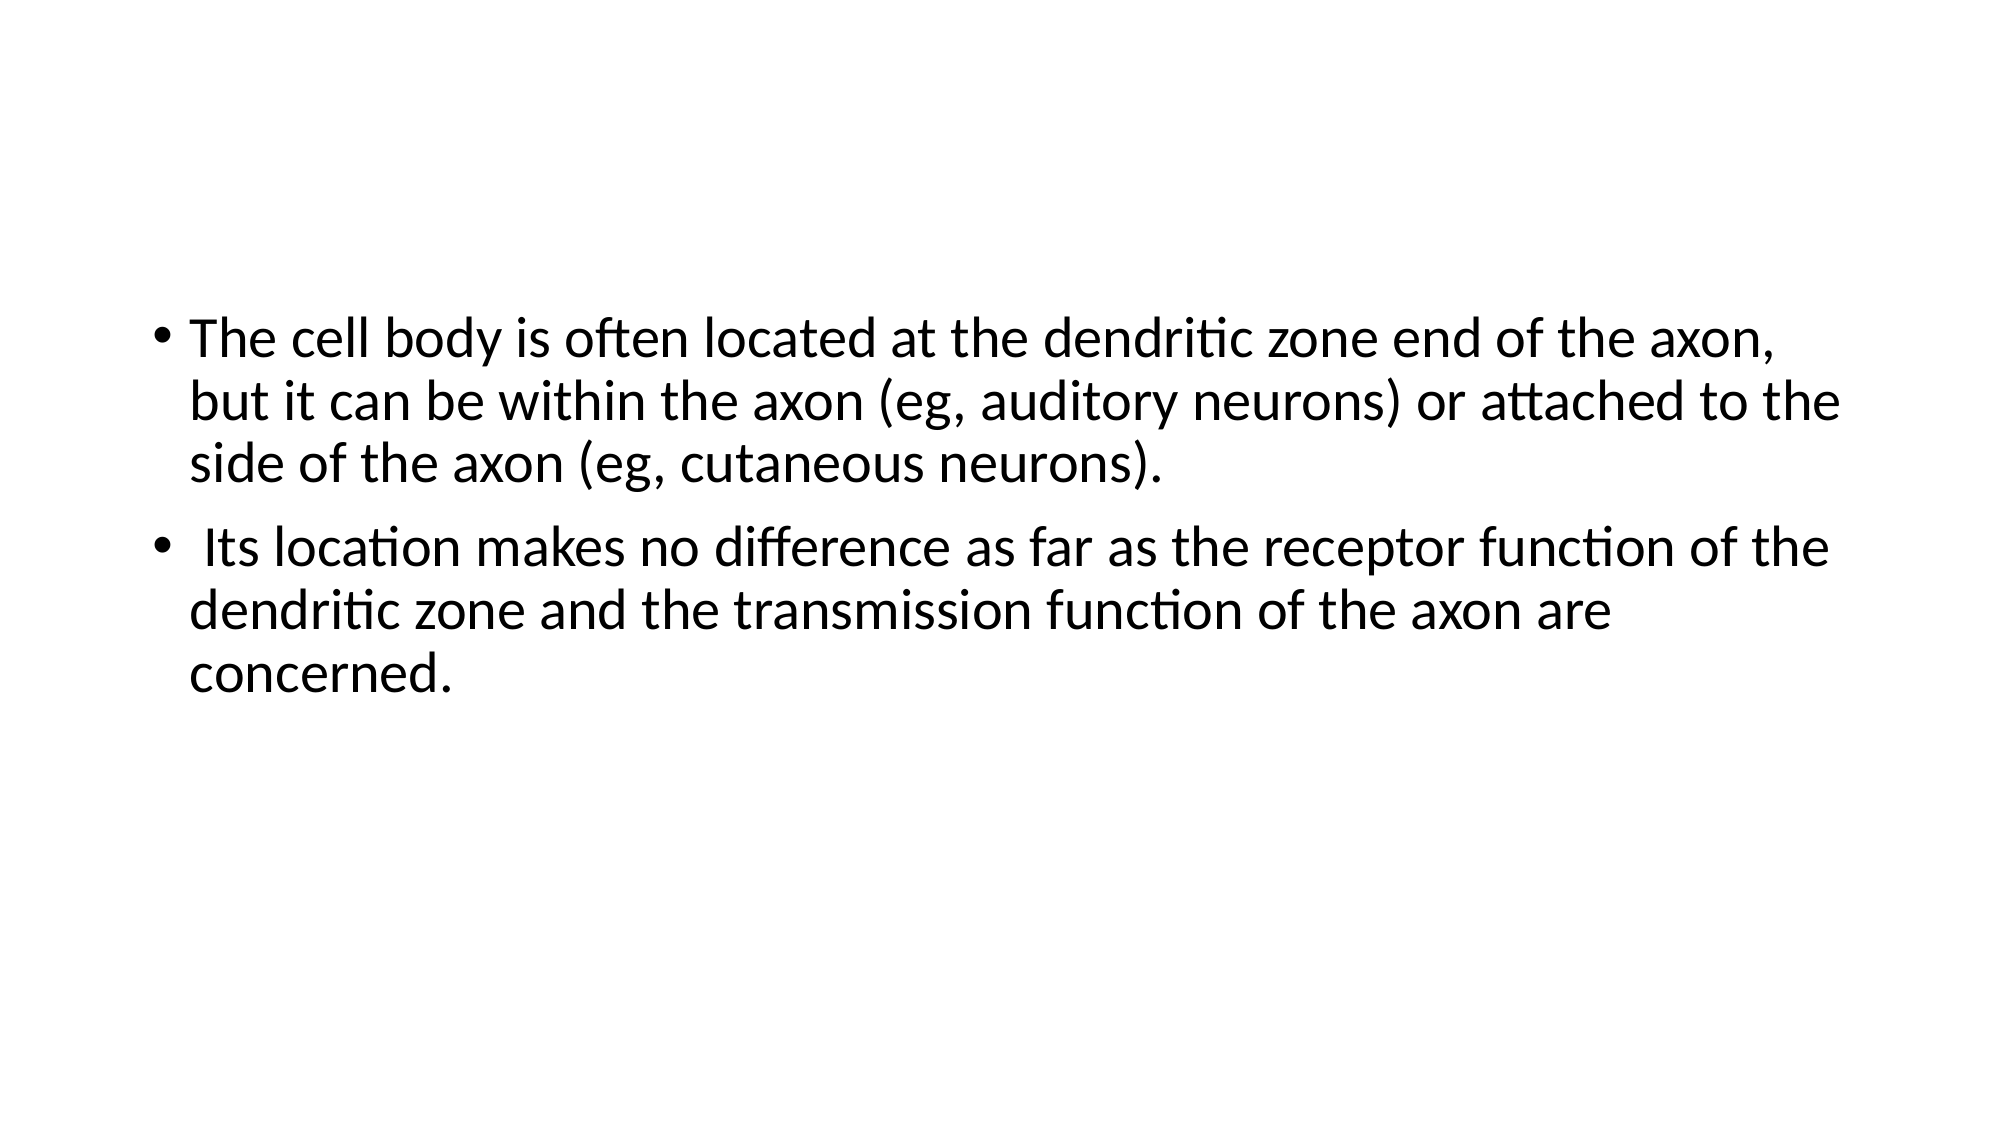

#
The cell body is often located at the dendritic zone end of the axon, but it can be within the axon (eg, auditory neurons) or attached to the side of the axon (eg, cutaneous neurons).
 Its location makes no difference as far as the receptor function of the dendritic zone and the transmission function of the axon are concerned.